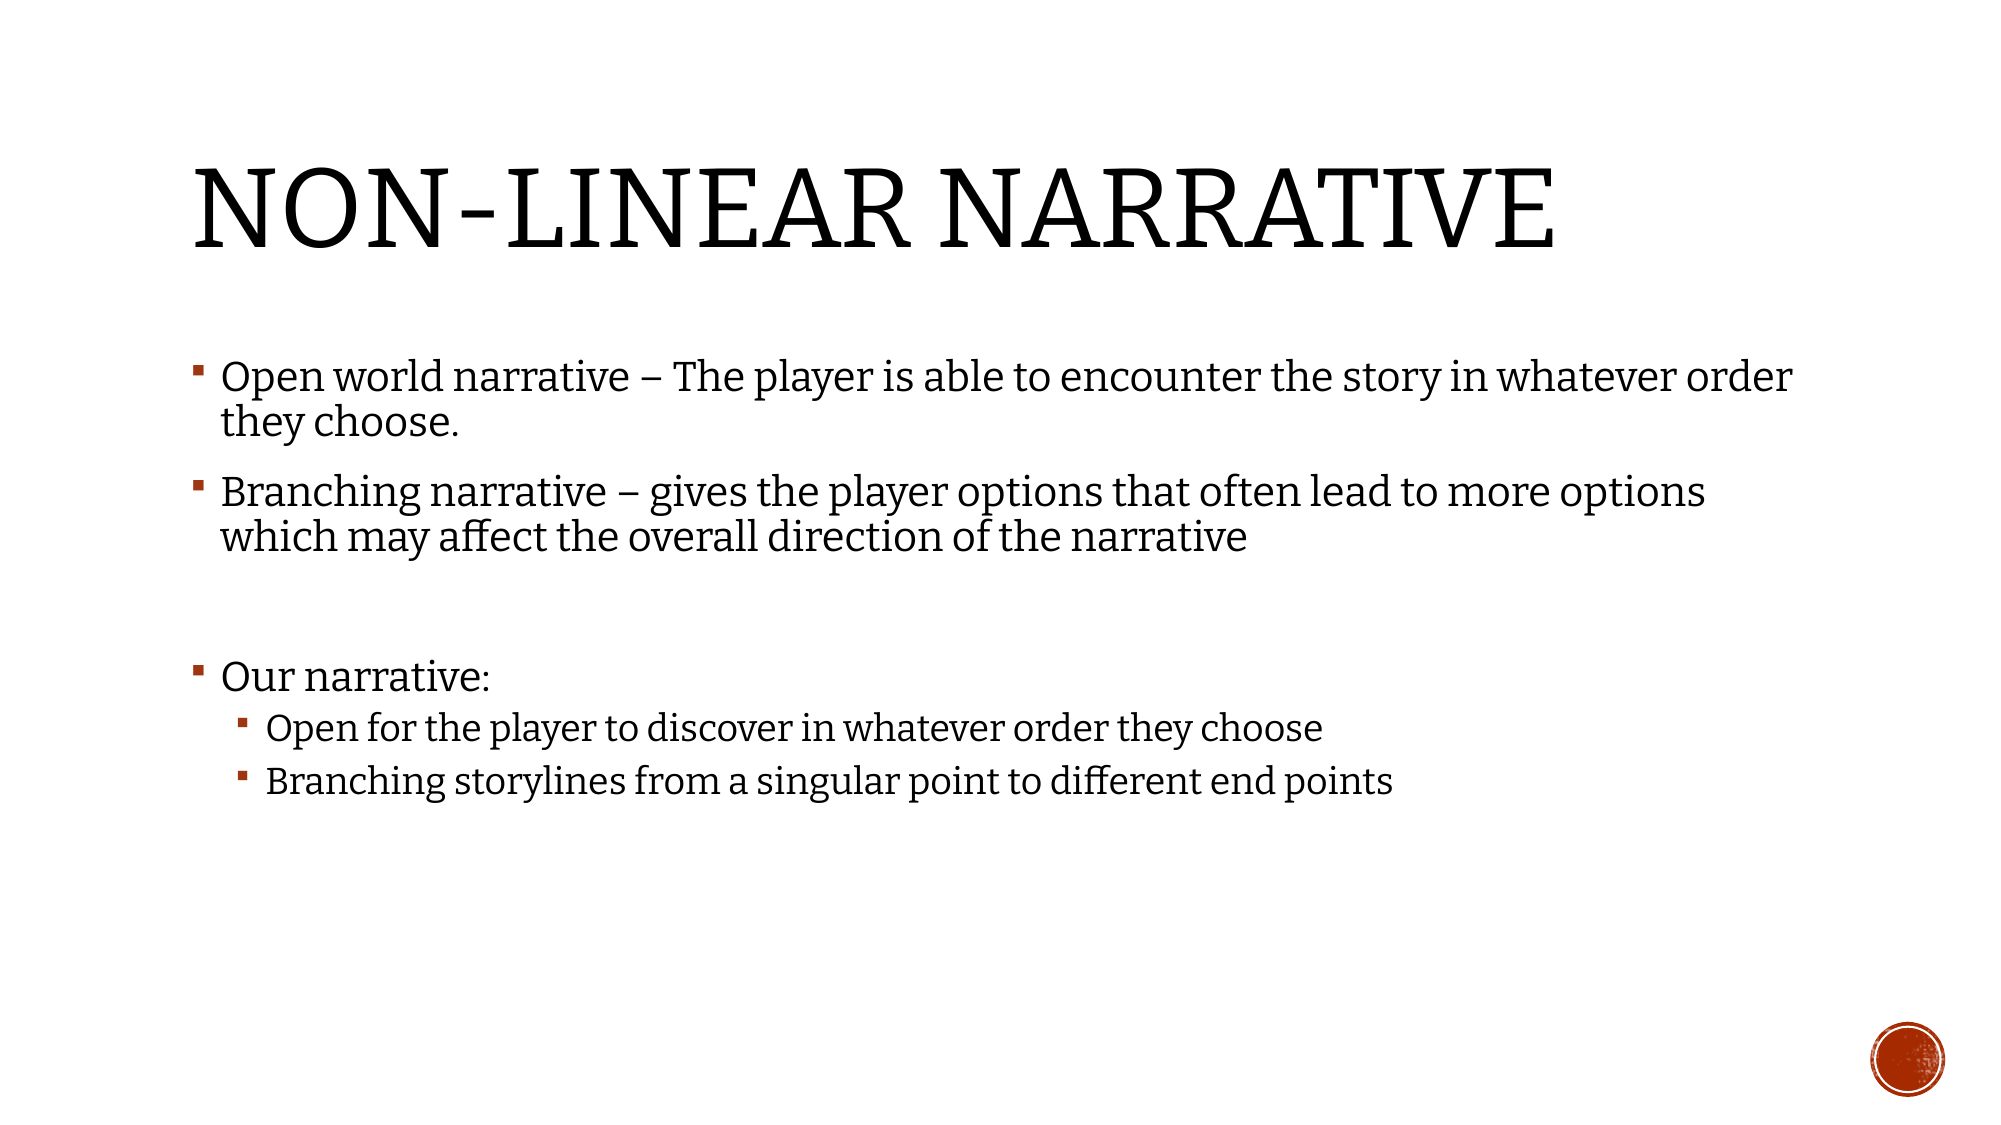

# Non-linear narrative
Open world narrative – The player is able to encounter the story in whatever order they choose.
Branching narrative – gives the player options that often lead to more options which may affect the overall direction of the narrative

Our narrative:
Open for the player to discover in whatever order they choose
Branching storylines from a singular point to different end points